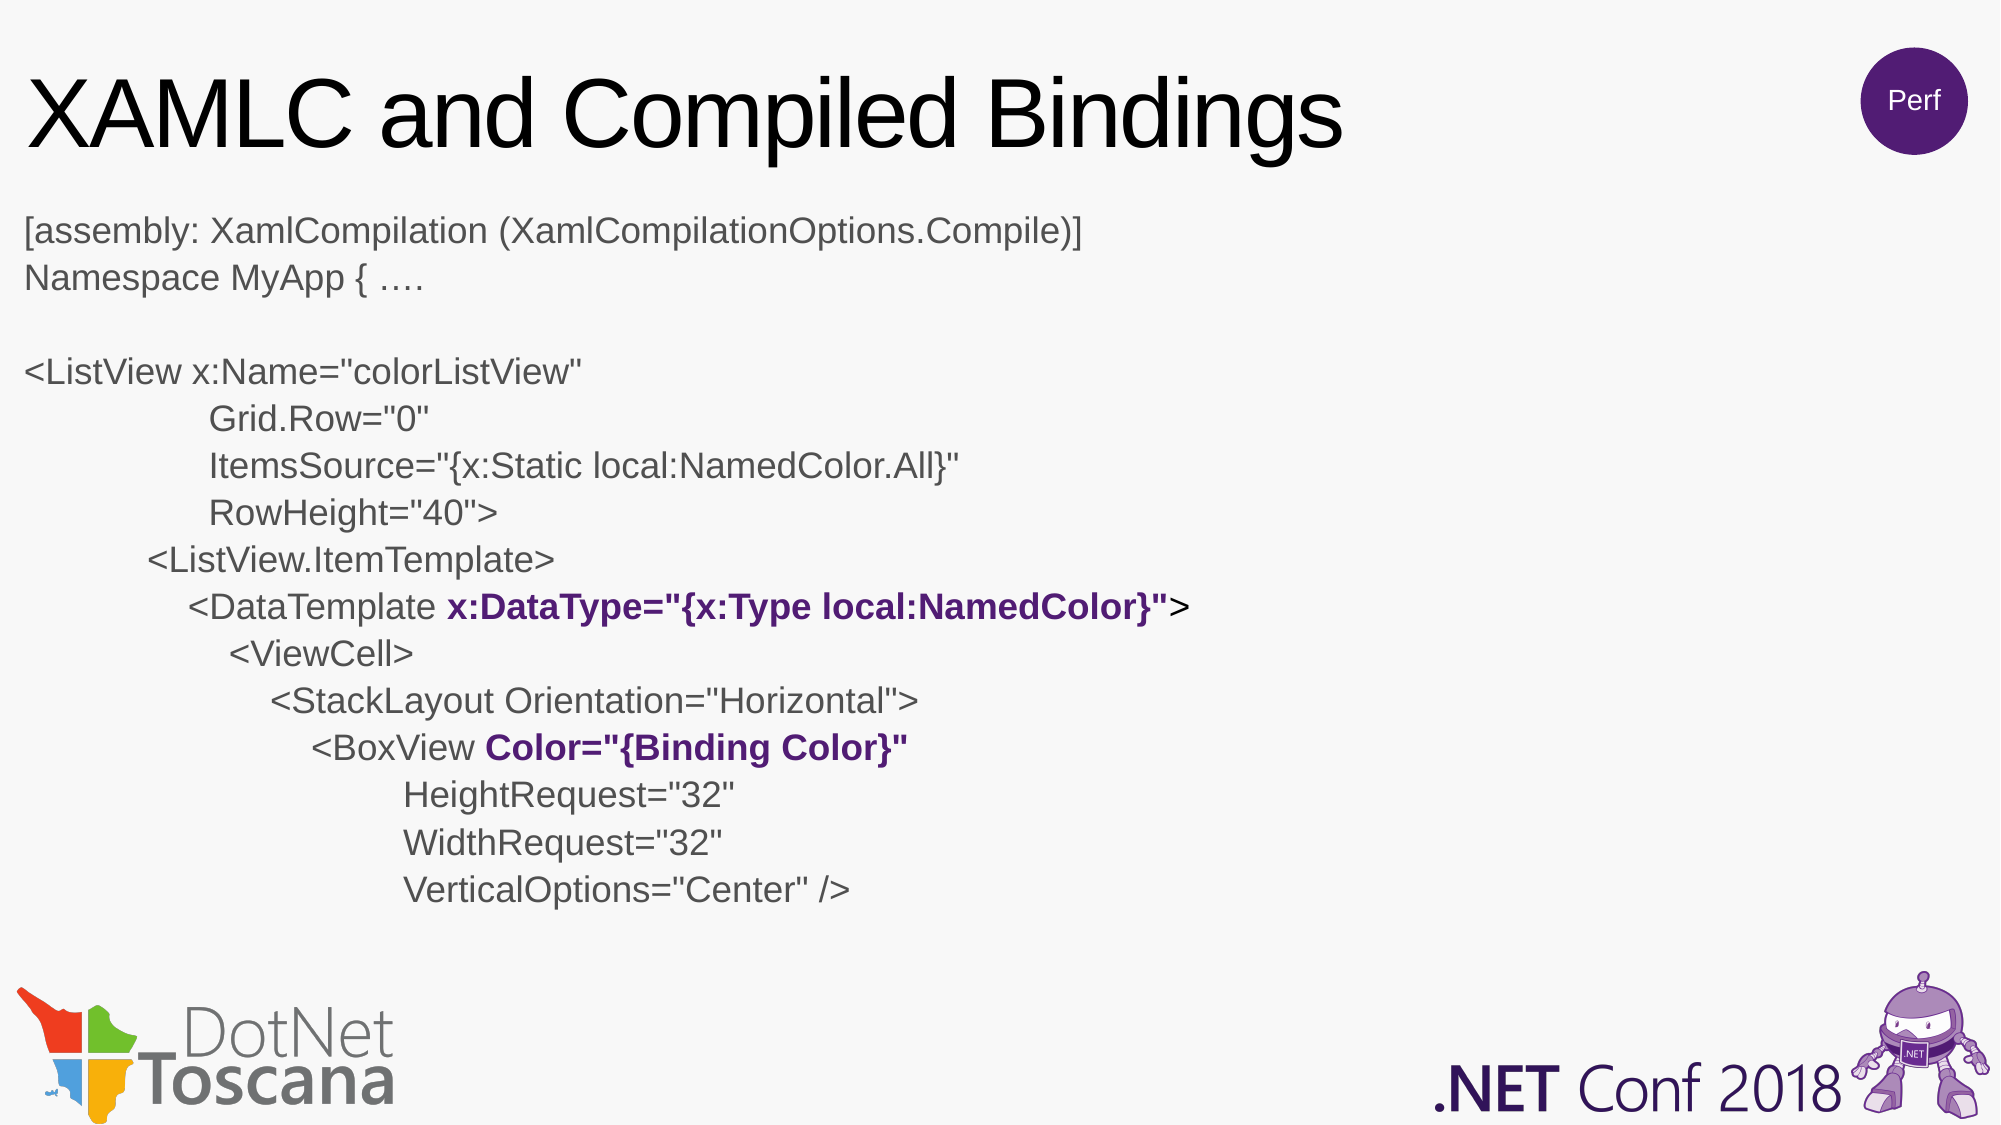

XAMLC and Compiled Bindings
Perf
[assembly: XamlCompilation (XamlCompilationOptions.Compile)]
Namespace MyApp { ….

<ListView x:Name="colorListView"
                  Grid.Row="0"
                  ItemsSource="{x:Static local:NamedColor.All}"
                  RowHeight="40">
            <ListView.ItemTemplate>
                <DataTemplate x:DataType="{x:Type local:NamedColor}">
                    <ViewCell>
                        <StackLayout Orientation="Horizontal">
                            <BoxView Color="{Binding Color}"
                                     HeightRequest="32"
                                     WidthRequest="32"
                                     VerticalOptions="Center" />